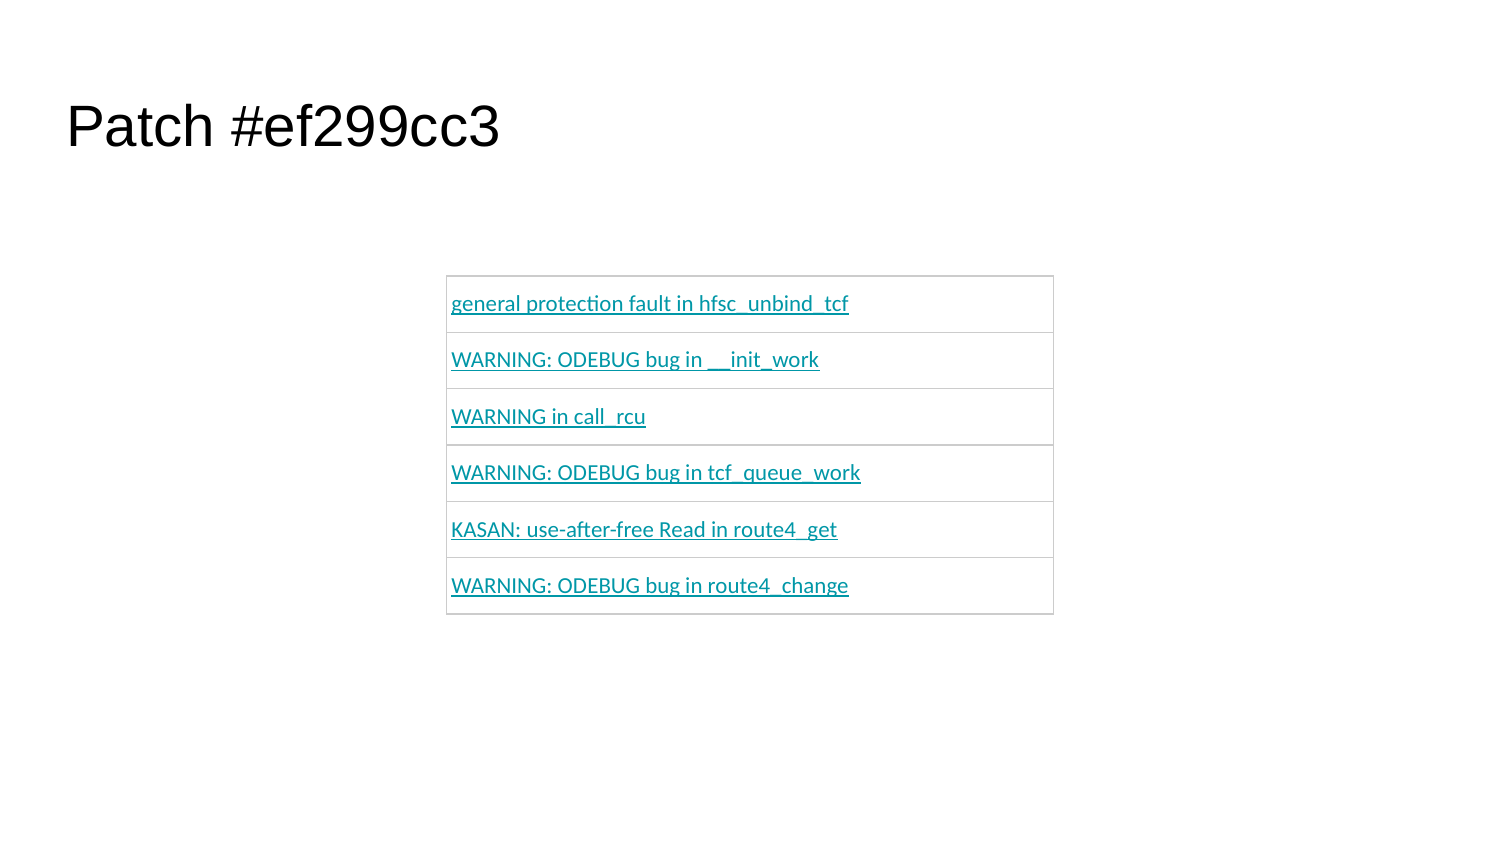

# Patch #ef299cc3
| general protection fault in hfsc\_unbind\_tcf |
| --- |
| WARNING: ODEBUG bug in \_\_init\_work |
| WARNING in call\_rcu |
| WARNING: ODEBUG bug in tcf\_queue\_work |
| KASAN: use-after-free Read in route4\_get |
| WARNING: ODEBUG bug in route4\_change |